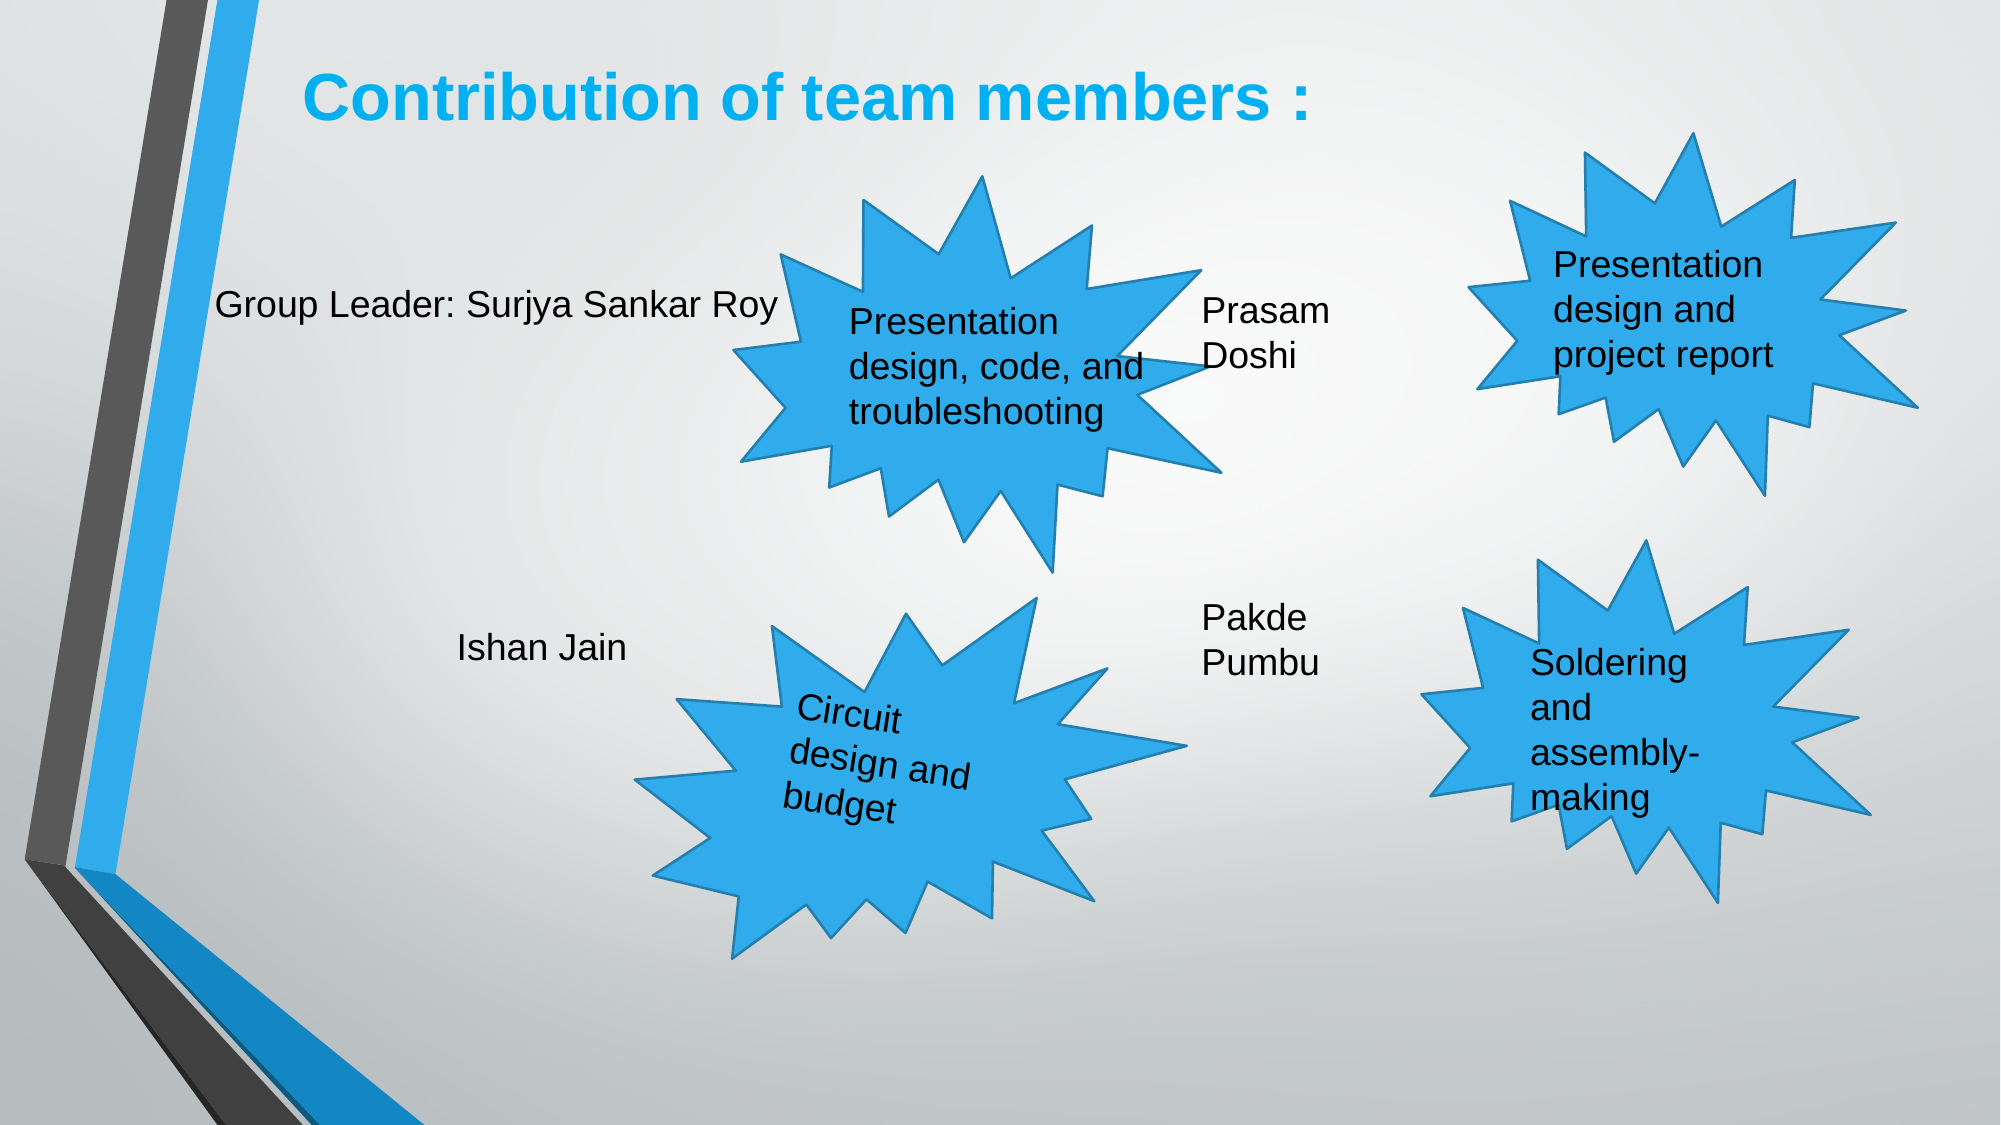

Contribution of team members :

Presentation design and project report
Group Leader: Surjya Sankar Roy
Prasam Doshi
Presentation design, code, and troubleshooting

Circuit    design and budget

Pakde Pumbu
Ishan Jain
Soldering and assembly-making